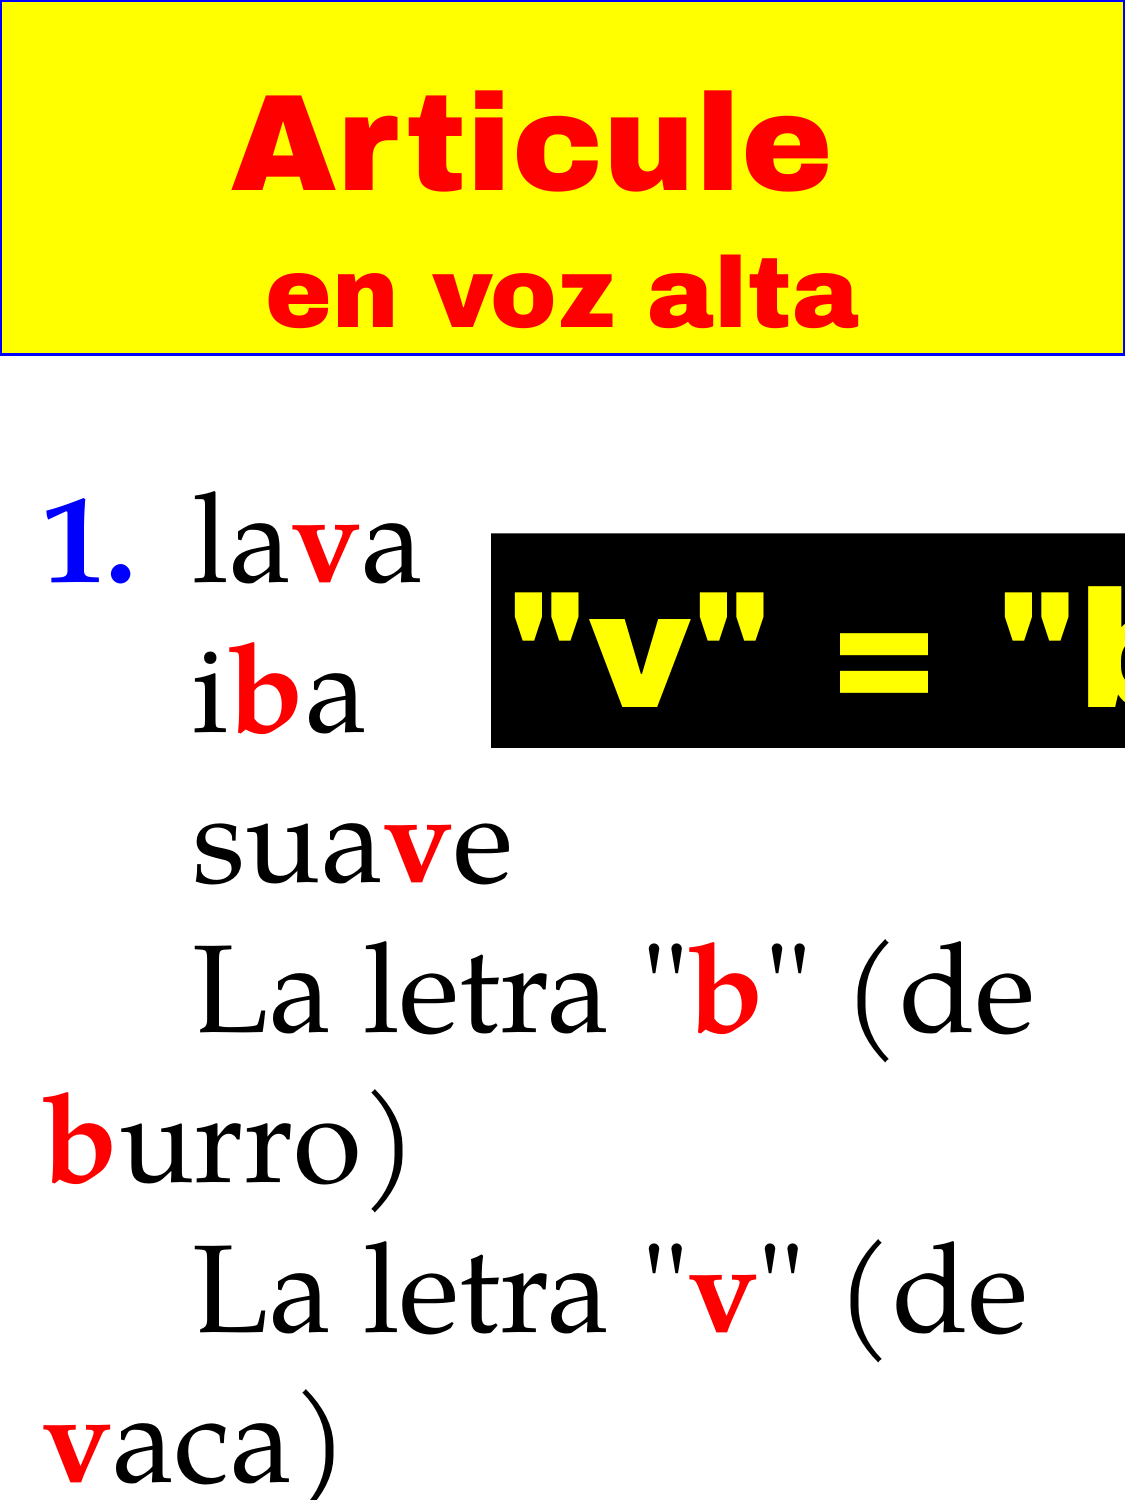

Articule
en voz alta
1. 	lava
	iba
	suave
	La letra "b" (de burro)
	La letra "v" (de vaca)

"v" = "b"